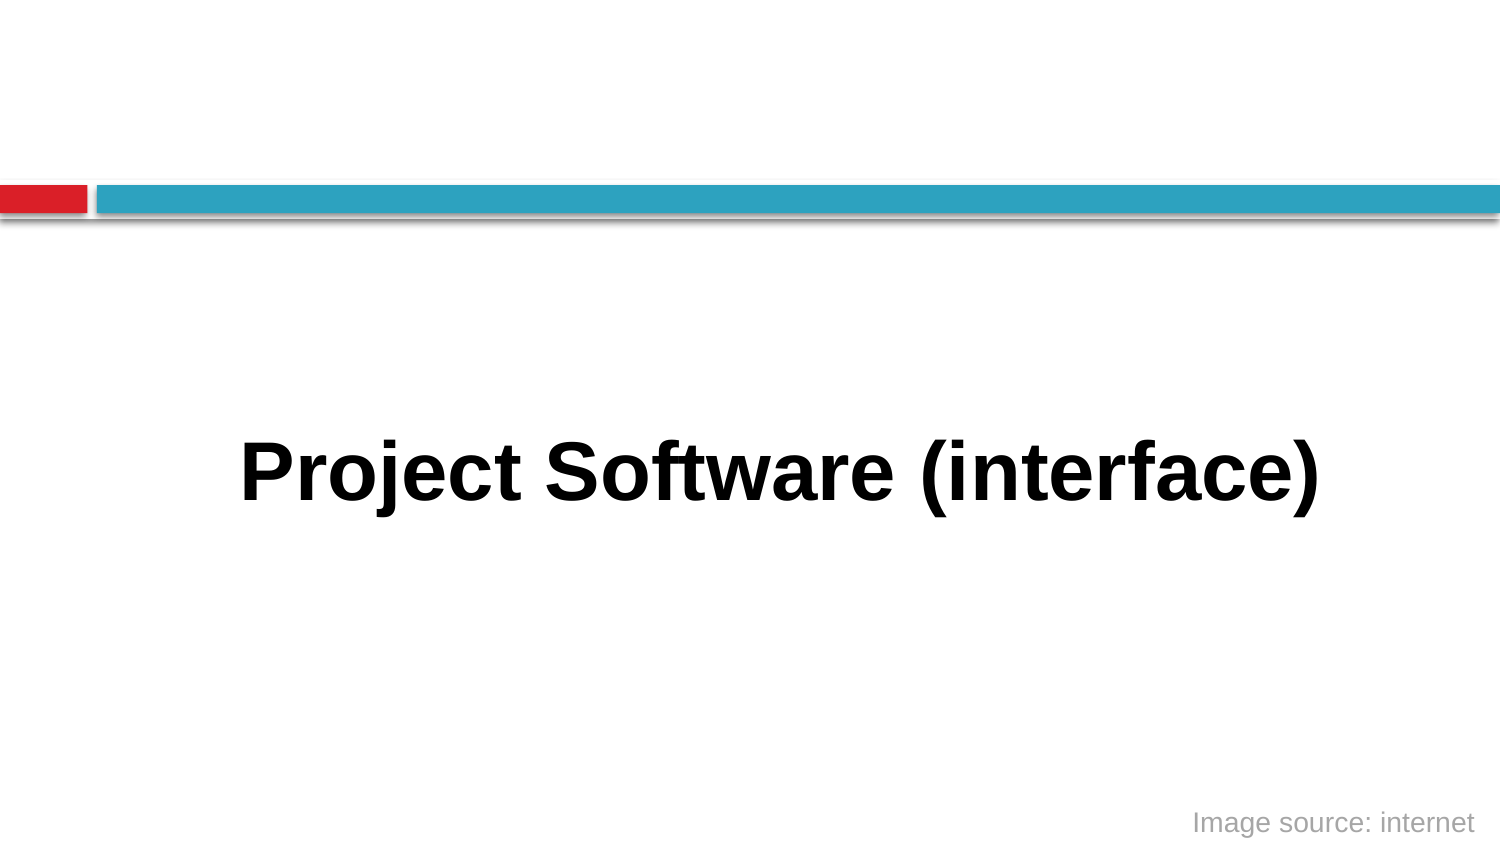

#
Project Software (interface)

Image source: internet